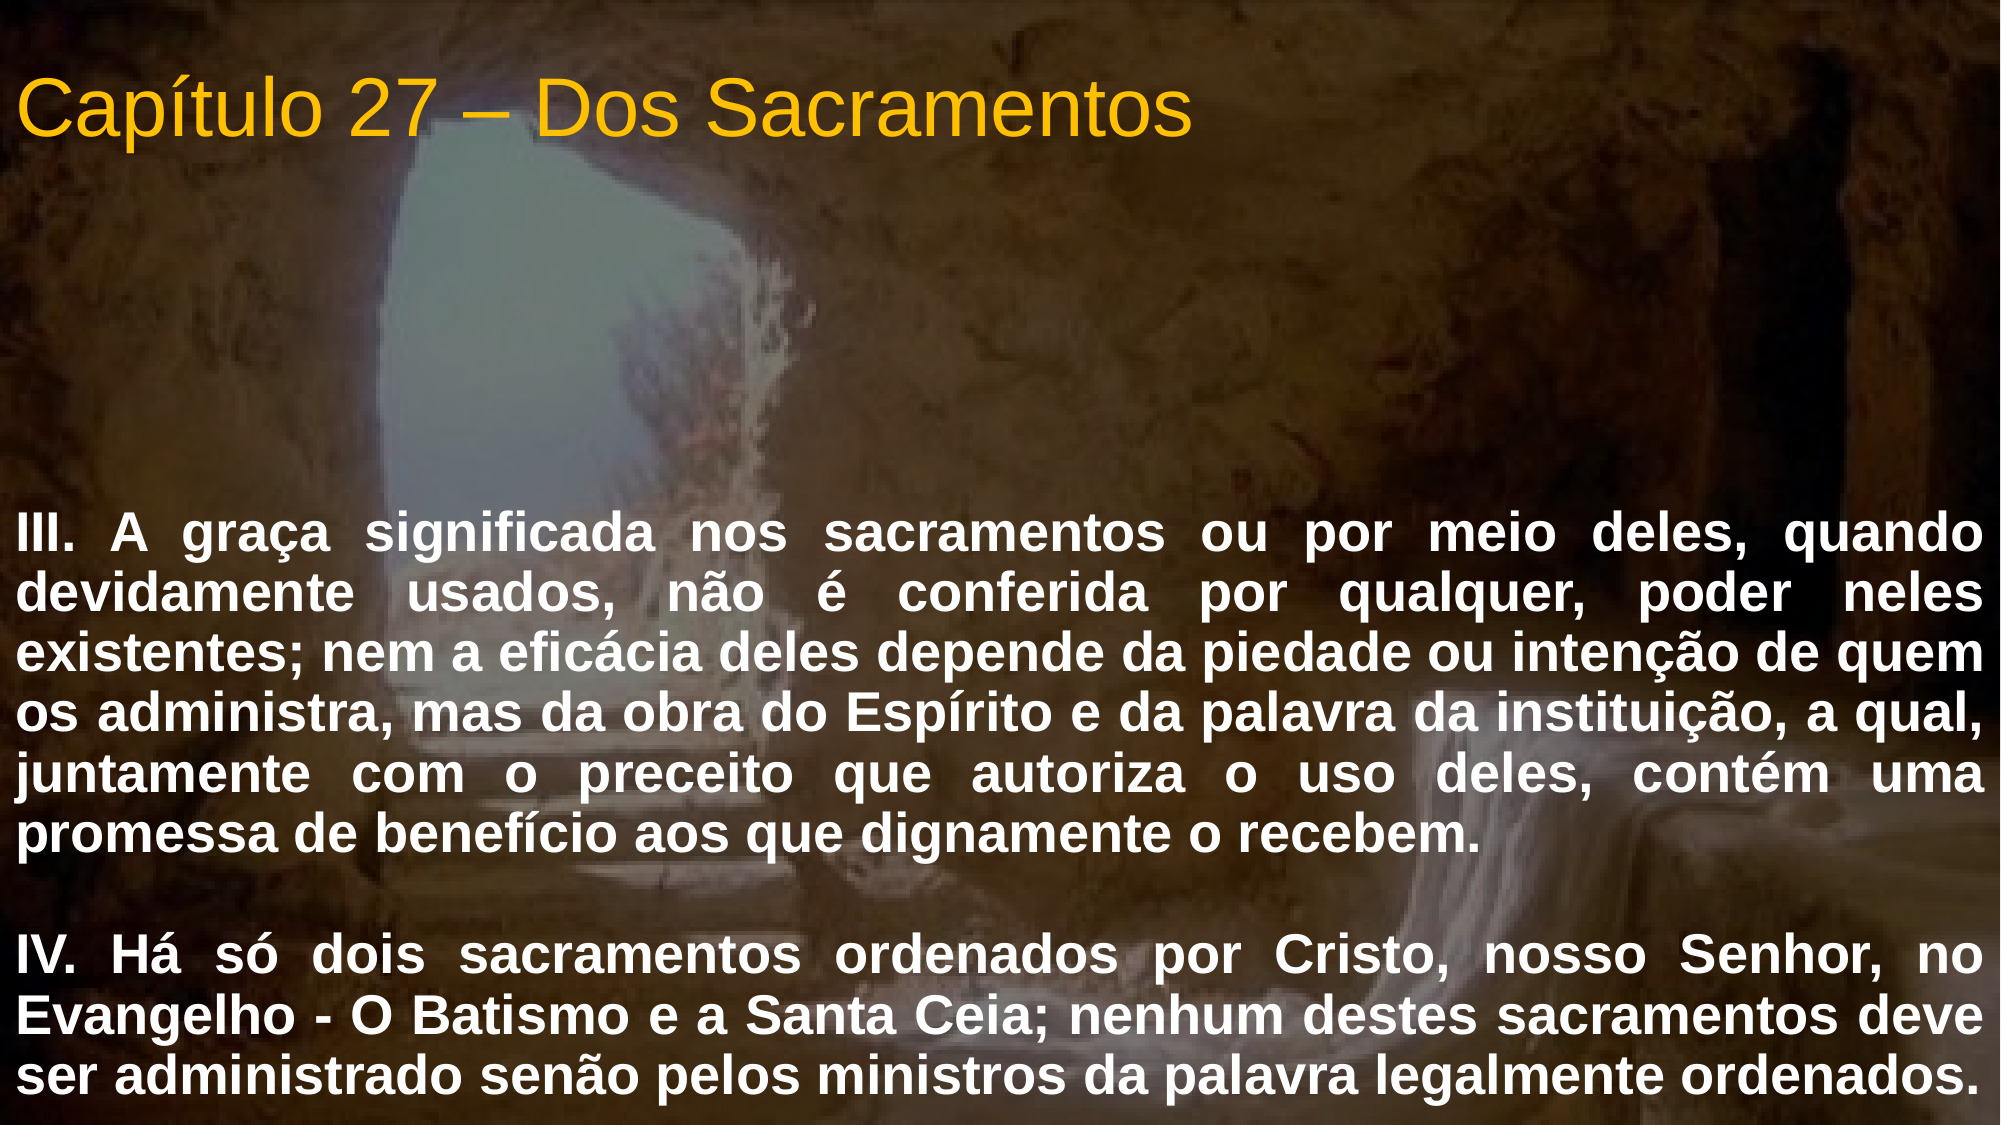

# Capítulo 27 – Dos Sacramentos
III. A graça significada nos sacramentos ou por meio deles, quando devidamente usados, não é conferida por qualquer, poder neles existentes; nem a eficácia deles depende da piedade ou intenção de quem os administra, mas da obra do Espírito e da palavra da instituição, a qual, juntamente com o preceito que autoriza o uso deles, contém uma promessa de benefício aos que dignamente o recebem.

IV. Há só dois sacramentos ordenados por Cristo, nosso Senhor, no Evangelho - O Batismo e a Santa Ceia; nenhum destes sacramentos deve ser administrado senão pelos ministros da palavra legalmente ordenados.